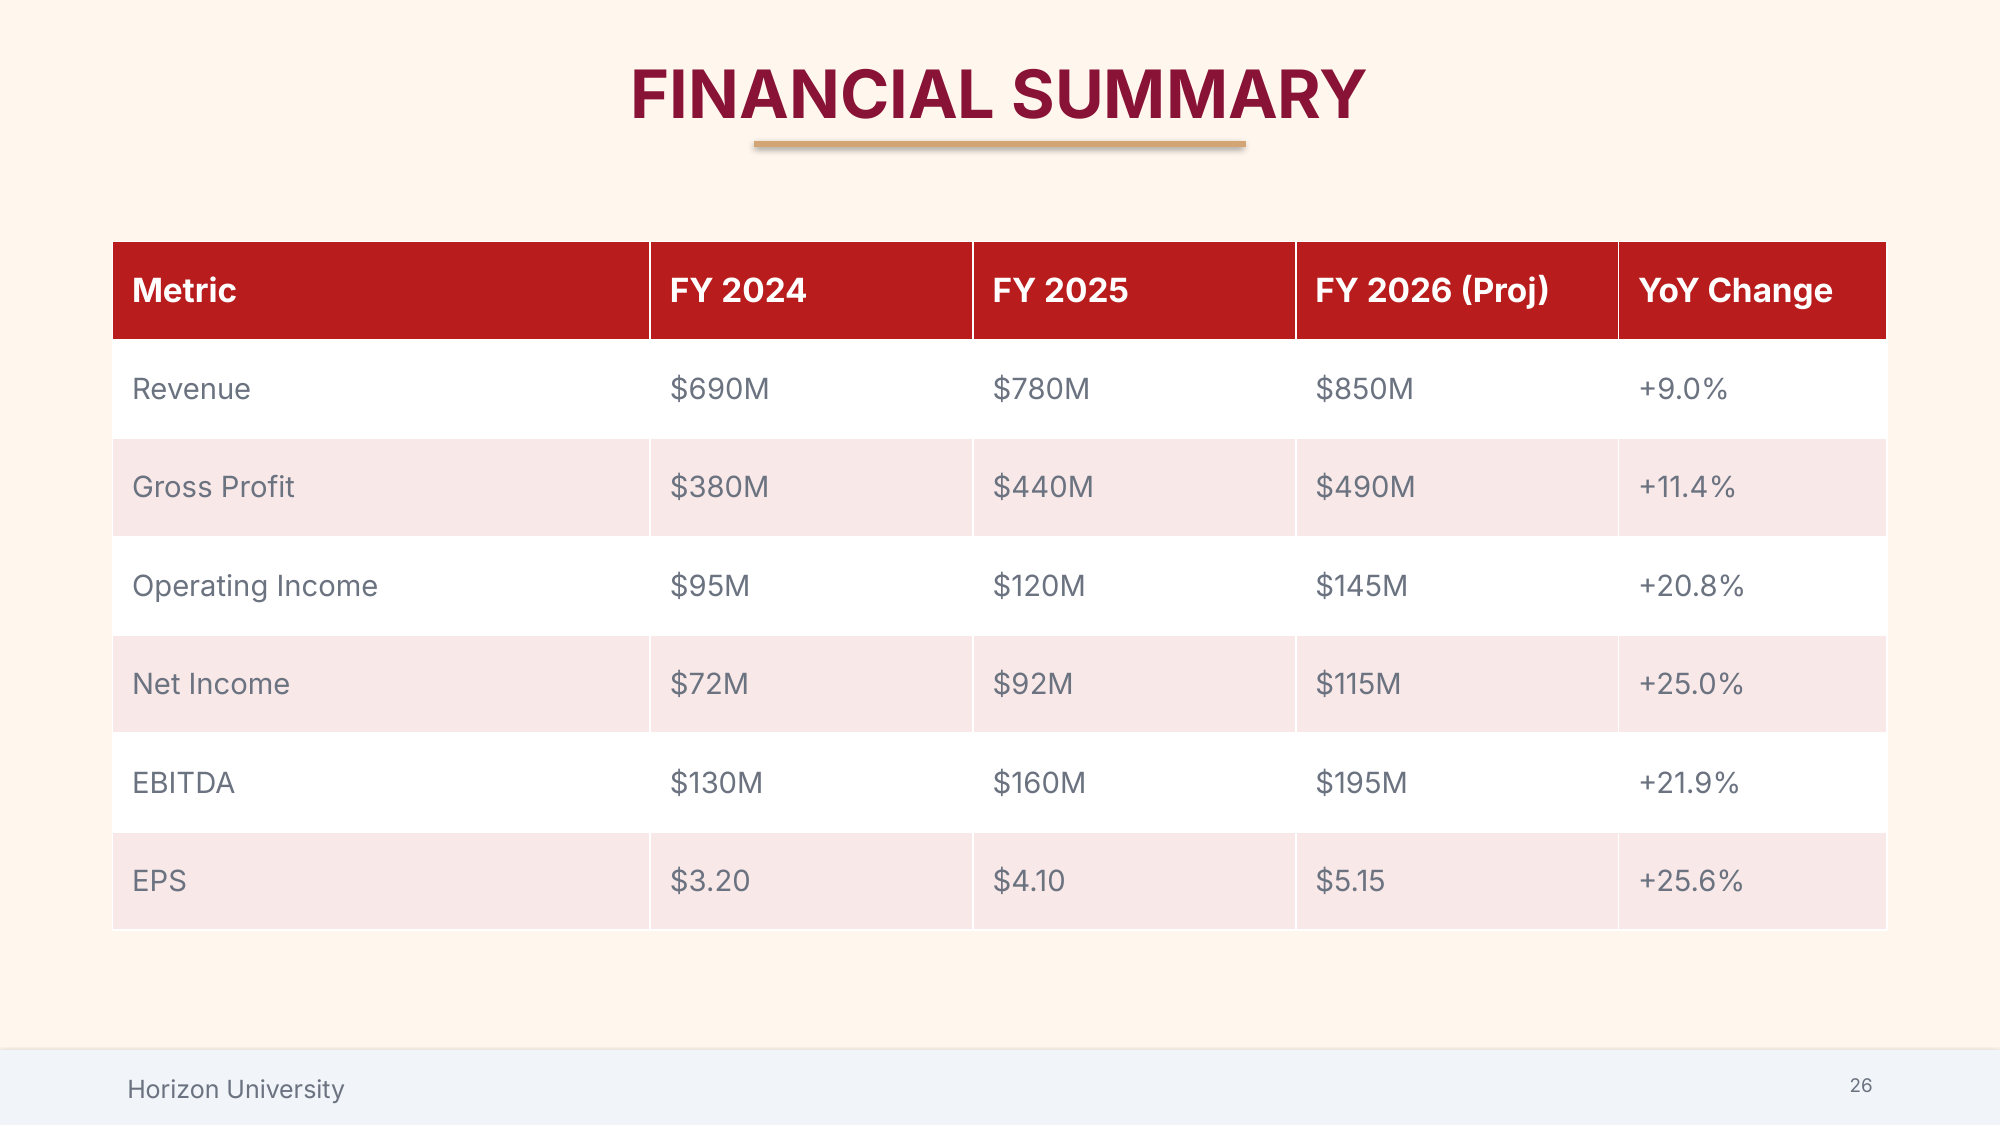

FINANCIAL SUMMARY
| Metric | FY 2024 | FY 2025 | FY 2026 (Proj) | YoY Change |
| --- | --- | --- | --- | --- |
| Revenue | $690M | $780M | $850M | +9.0% |
| Gross Profit | $380M | $440M | $490M | +11.4% |
| Operating Income | $95M | $120M | $145M | +20.8% |
| Net Income | $72M | $92M | $115M | +25.0% |
| EBITDA | $130M | $160M | $195M | +21.9% |
| EPS | $3.20 | $4.10 | $5.15 | +25.6% |

Horizon University
26